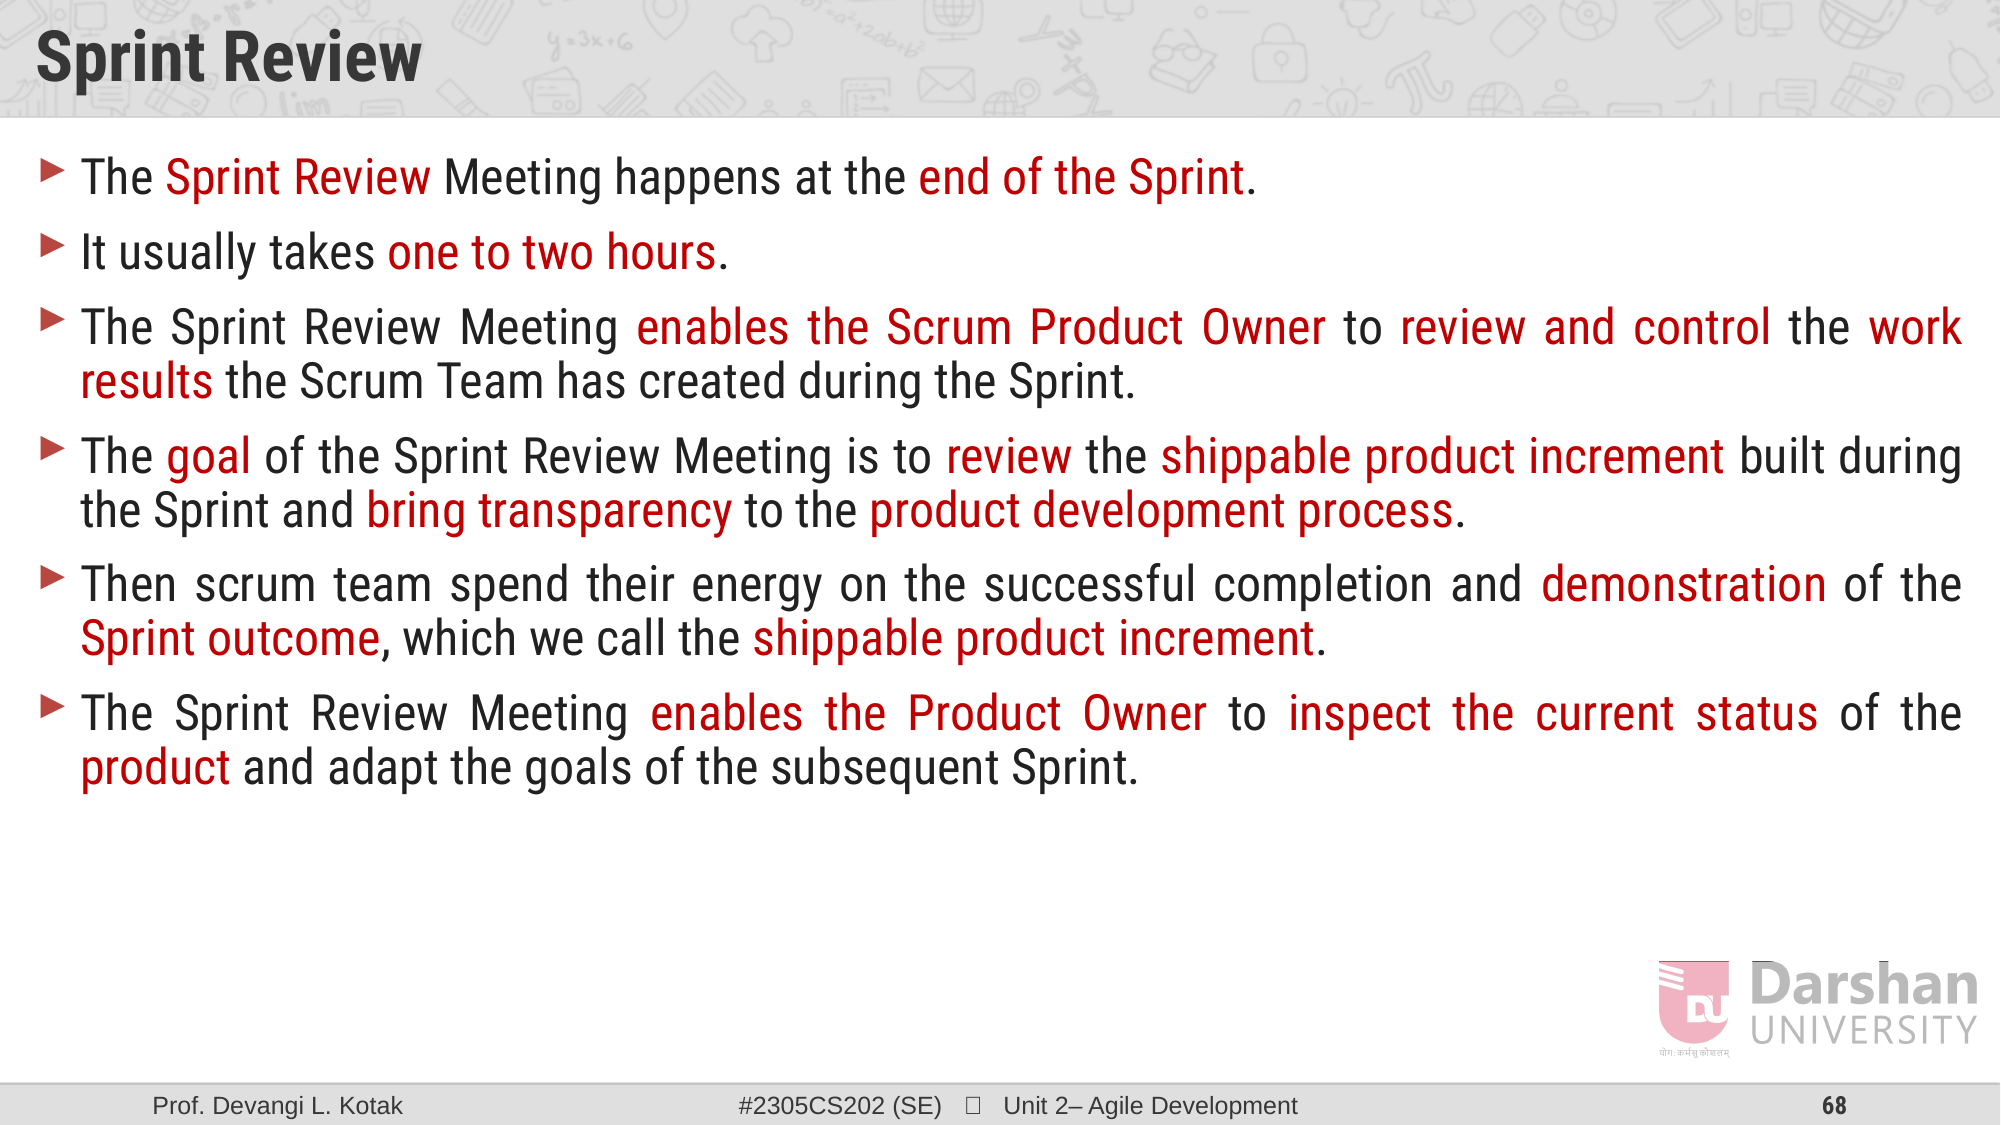

# Sprint Review
The Sprint Review Meeting happens at the end of the Sprint.
It usually takes one to two hours.
The Sprint Review Meeting enables the Scrum Product Owner to review and control the work results the Scrum Team has created during the Sprint.
The goal of the Sprint Review Meeting is to review the shippable product increment built during the Sprint and bring transparency to the product development process.
Then scrum team spend their energy on the successful completion and demonstration of the Sprint outcome, which we call the shippable product increment.
The Sprint Review Meeting enables the Product Owner to inspect the current status of the product and adapt the goals of the subsequent Sprint.